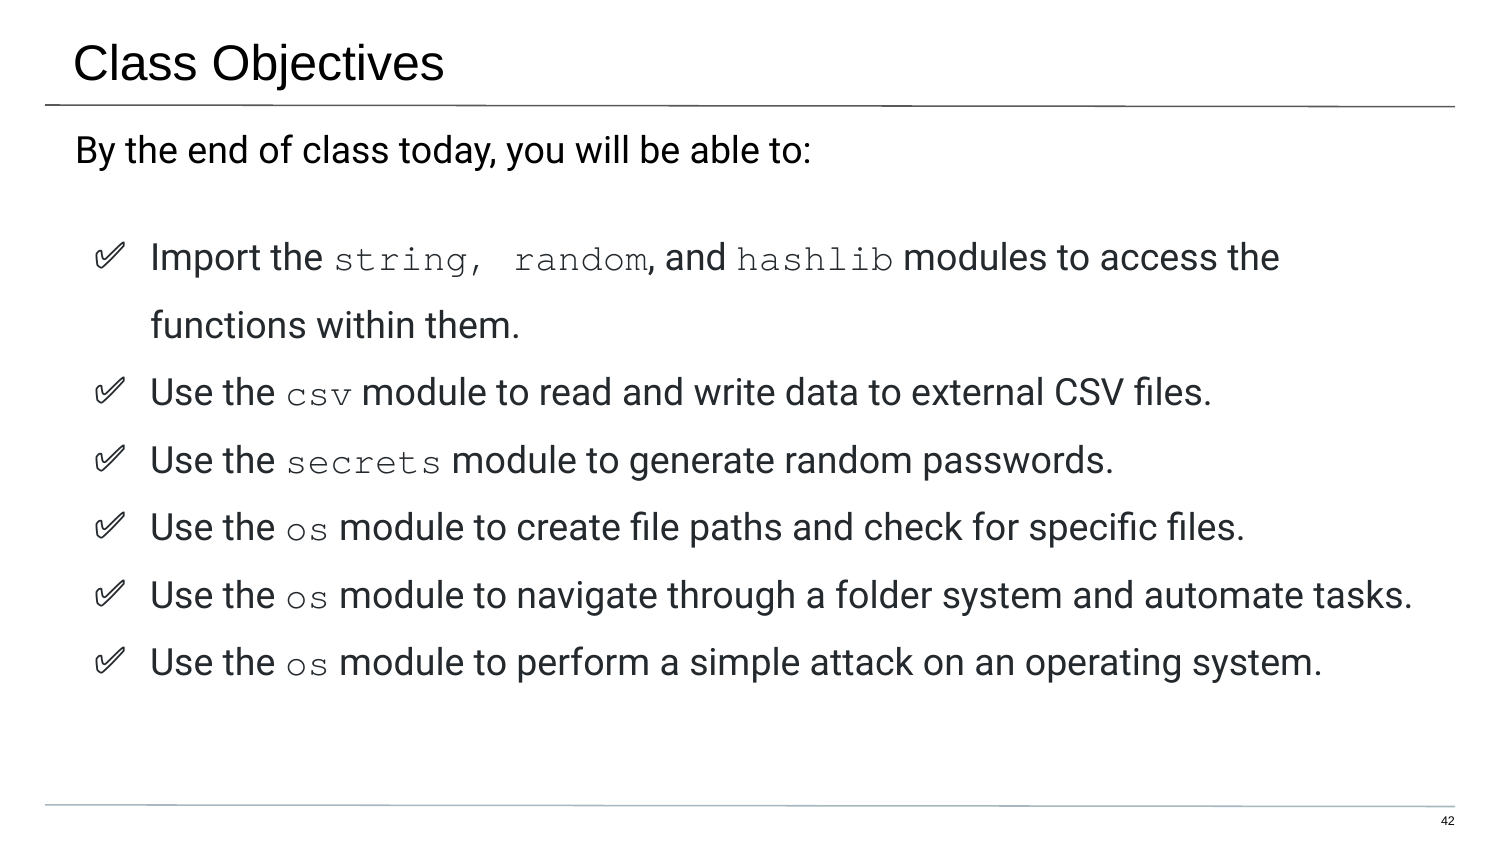

# Class Objectives
By the end of class today, you will be able to:
Import the string, random, and hashlib modules to access the functions within them.
Use the csv module to read and write data to external CSV files.
Use the secrets module to generate random passwords.
Use the os module to create file paths and check for specific files.
Use the os module to navigate through a folder system and automate tasks.
Use the os module to perform a simple attack on an operating system.

42